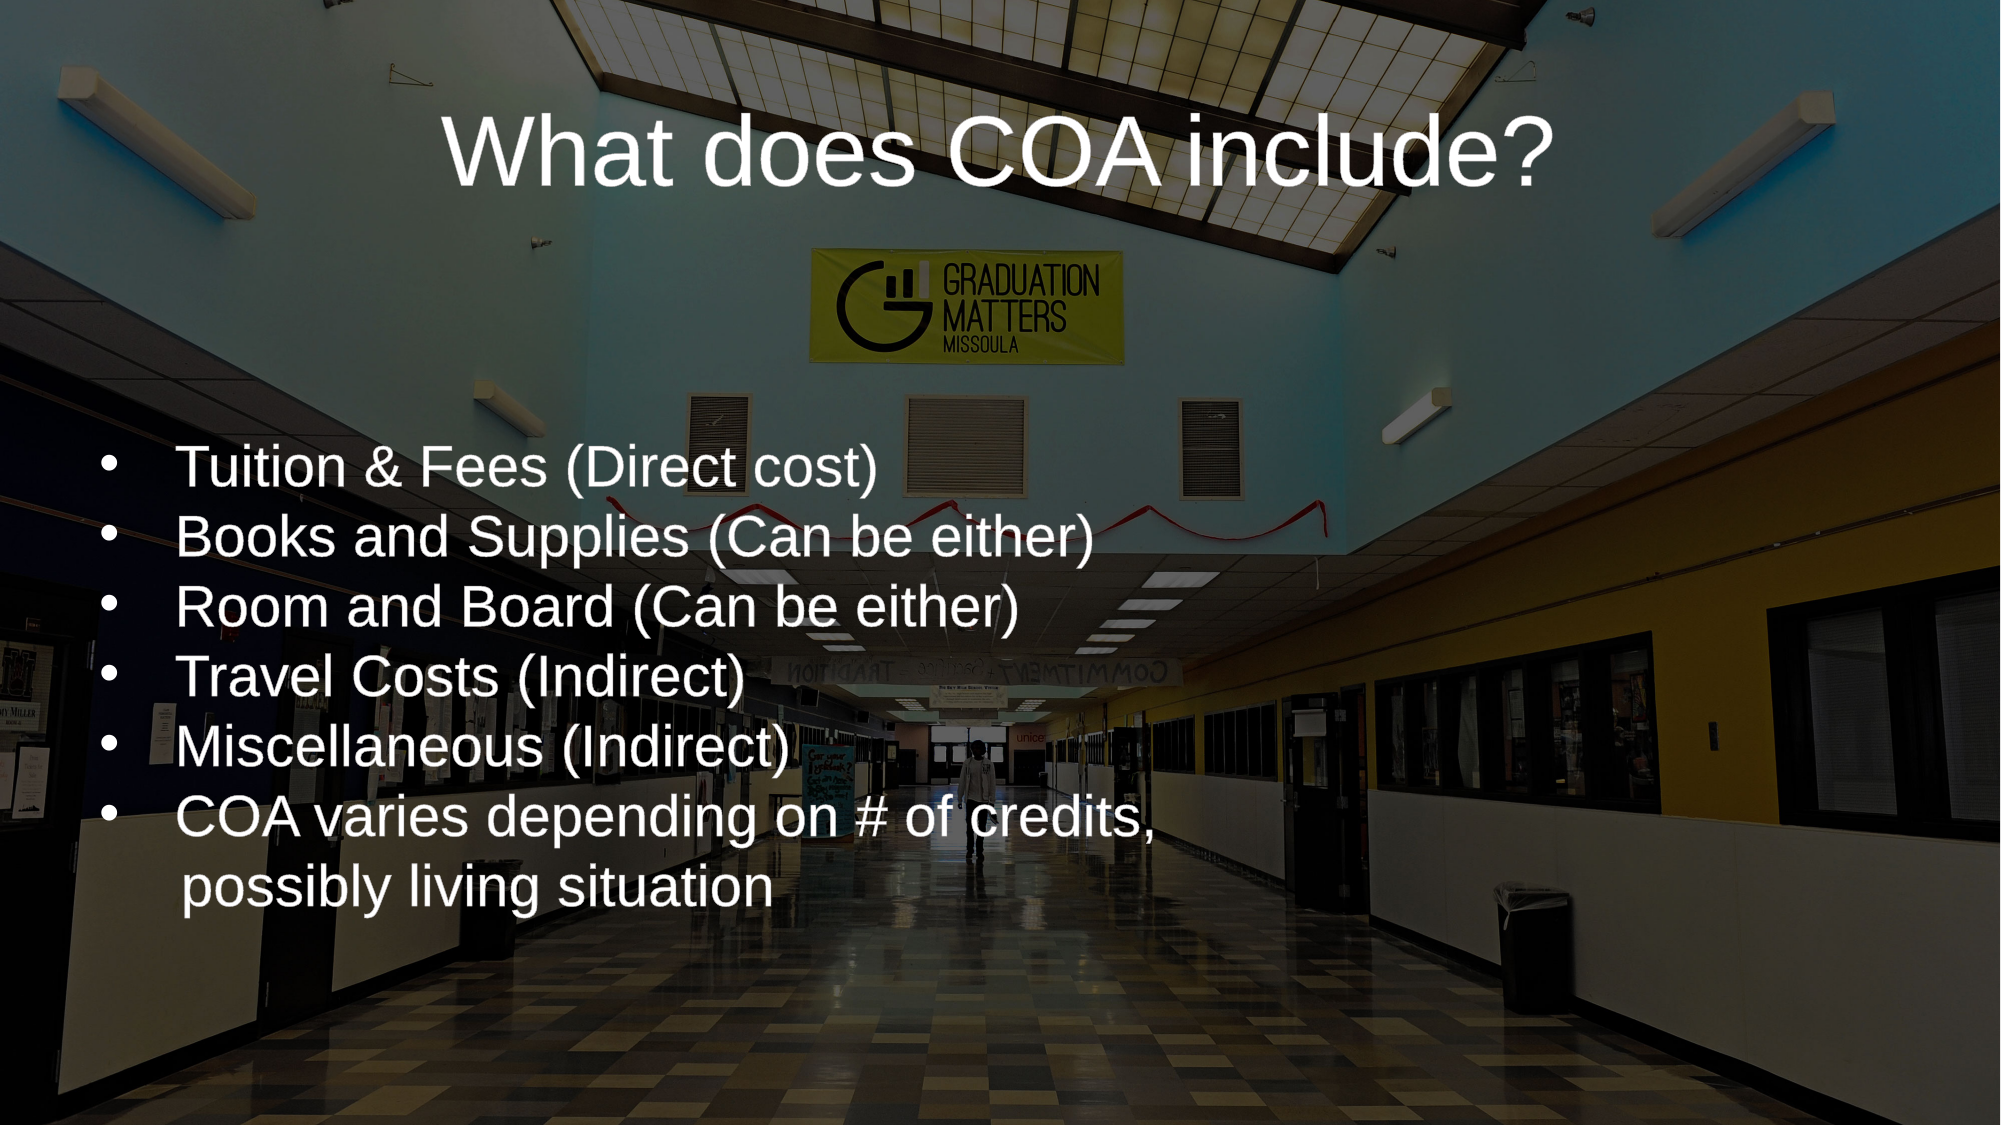

What does COA include?
Tuition & Fees (Direct cost)
Books and Supplies (Can be either)
Room and Board (Can be either)
Travel Costs (Indirect)
Miscellaneous (Indirect)
COA varies depending on # of credits,
     possibly living situation